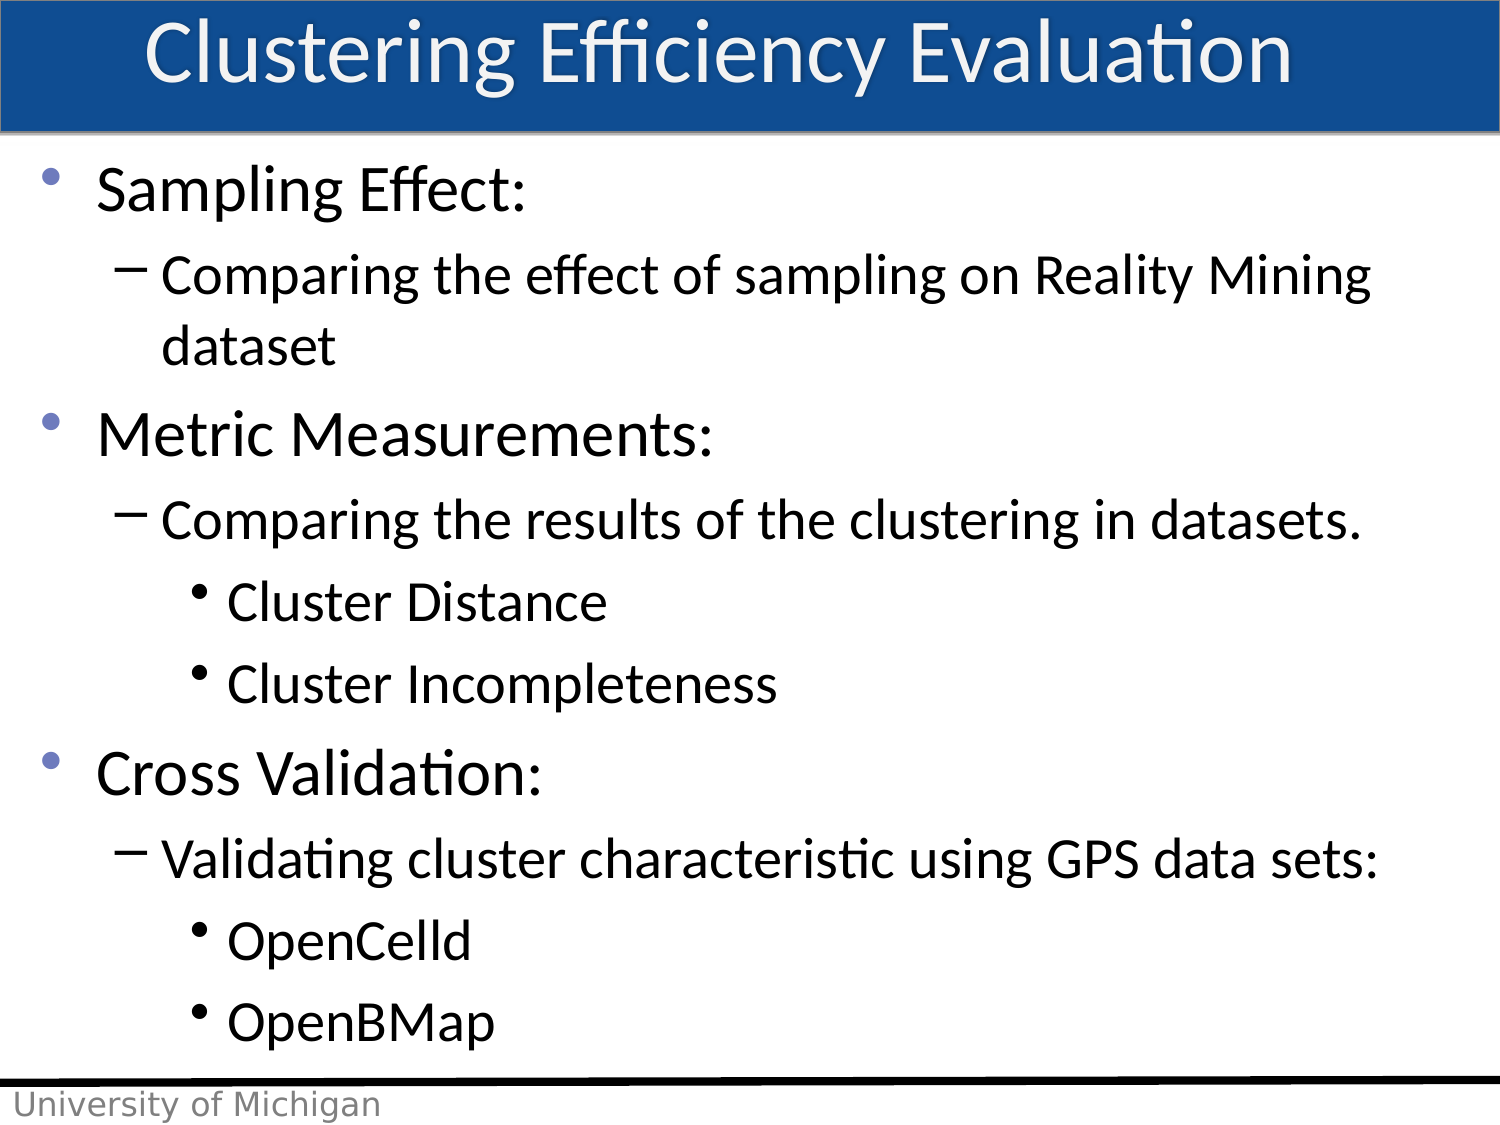

# Clustering Efficiency Evaluation
Sampling Effect:
Comparing the effect of sampling on Reality Mining dataset
Metric Measurements:
Comparing the results of the clustering in datasets.
Cluster Distance
Cluster Incompleteness
Cross Validation:
Validating cluster characteristic using GPS data sets:
OpenCelld
OpenBMap